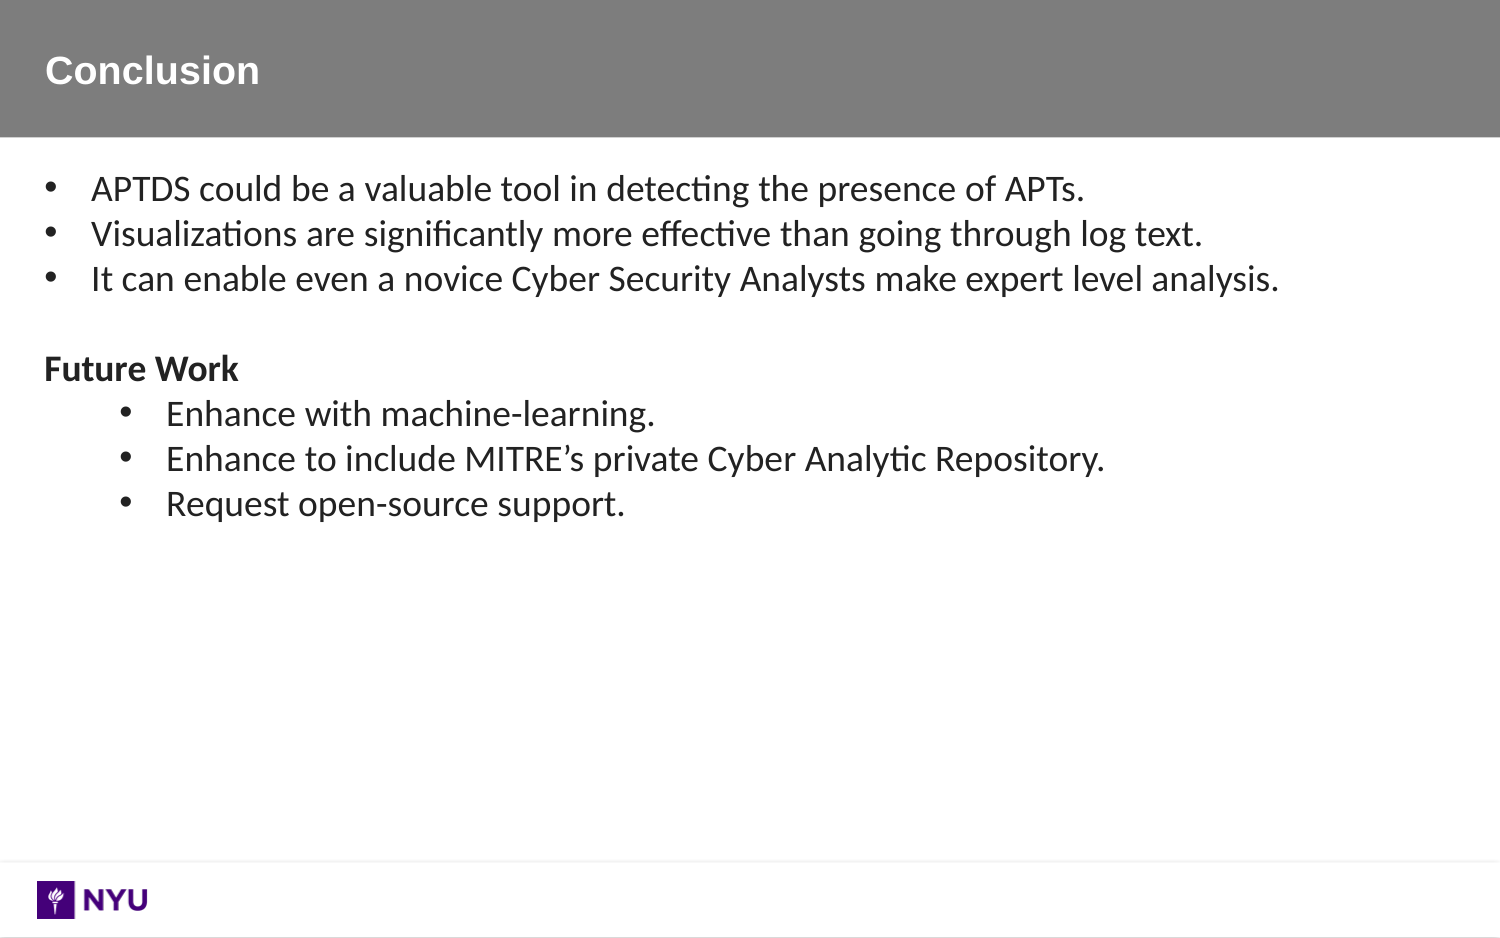

Conclusion
APTDS could be a valuable tool in detecting the presence of APTs.
Visualizations are significantly more effective than going through log text.
It can enable even a novice Cyber Security Analysts make expert level analysis.

Future Work
Enhance with machine-learning.
Enhance to include MITRE’s private Cyber Analytic Repository.
Request open-source support.